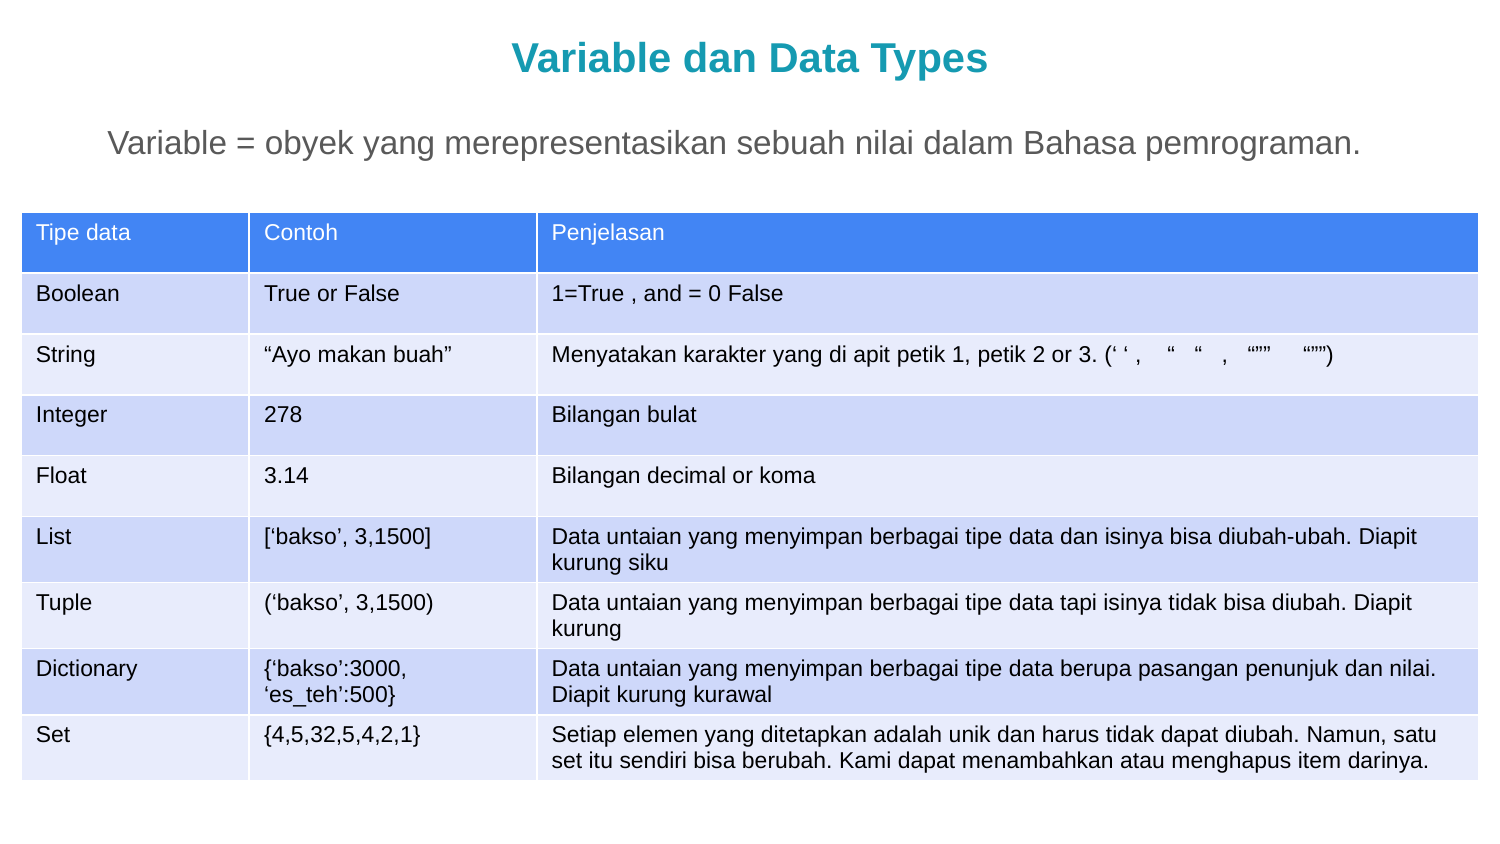

Variable dan Data Types
Variable = obyek yang merepresentasikan sebuah nilai dalam Bahasa pemrograman.

| Tipe data | Contoh | Penjelasan |
| --- | --- | --- |
| Boolean | True or False | 1=True , and = 0 False |
| String | “Ayo makan buah” | Menyatakan karakter yang di apit petik 1, petik 2 or 3. (‘ ‘ , “ “ , “”” “””) |
| Integer | 278 | Bilangan bulat |
| Float | 3.14 | Bilangan decimal or koma |
| List | [‘bakso’, 3,1500] | Data untaian yang menyimpan berbagai tipe data dan isinya bisa diubah-ubah. Diapit kurung siku |
| Tuple | (‘bakso’, 3,1500) | Data untaian yang menyimpan berbagai tipe data tapi isinya tidak bisa diubah. Diapit kurung |
| Dictionary | {‘bakso’:3000, ‘es\_teh’:500} | Data untaian yang menyimpan berbagai tipe data berupa pasangan penunjuk dan nilai. Diapit kurung kurawal |
| Set | {4,5,32,5,4,2,1} | Setiap elemen yang ditetapkan adalah unik dan harus tidak dapat diubah. Namun, satu set itu sendiri bisa berubah. Kami dapat menambahkan atau menghapus item darinya. |